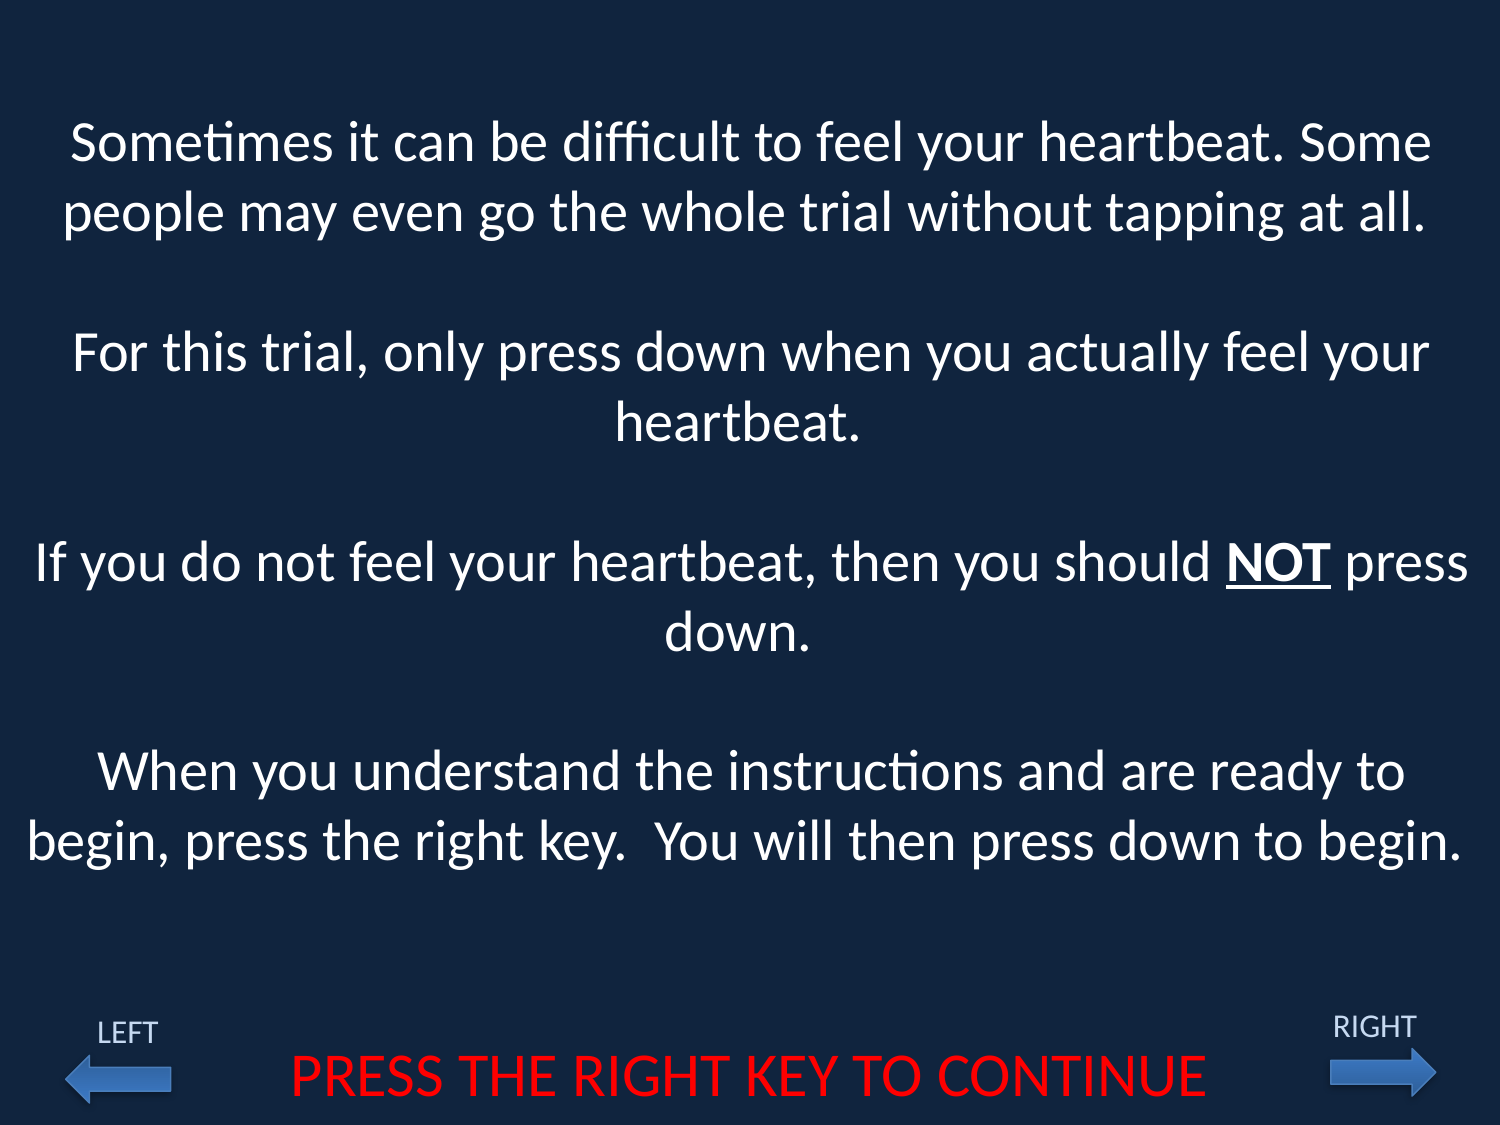

Sometimes it can be difficult to feel your heartbeat. Some people may even go the whole trial without tapping at all.

For this trial, only press down when you actually feel your heartbeat.

If you do not feel your heartbeat, then you should NOT press down.

When you understand the instructions and are ready to begin, press the right key.  You will then press down to begin.

RIGHT
LEFT
PRESS THE RIGHT KEY TO CONTINUE